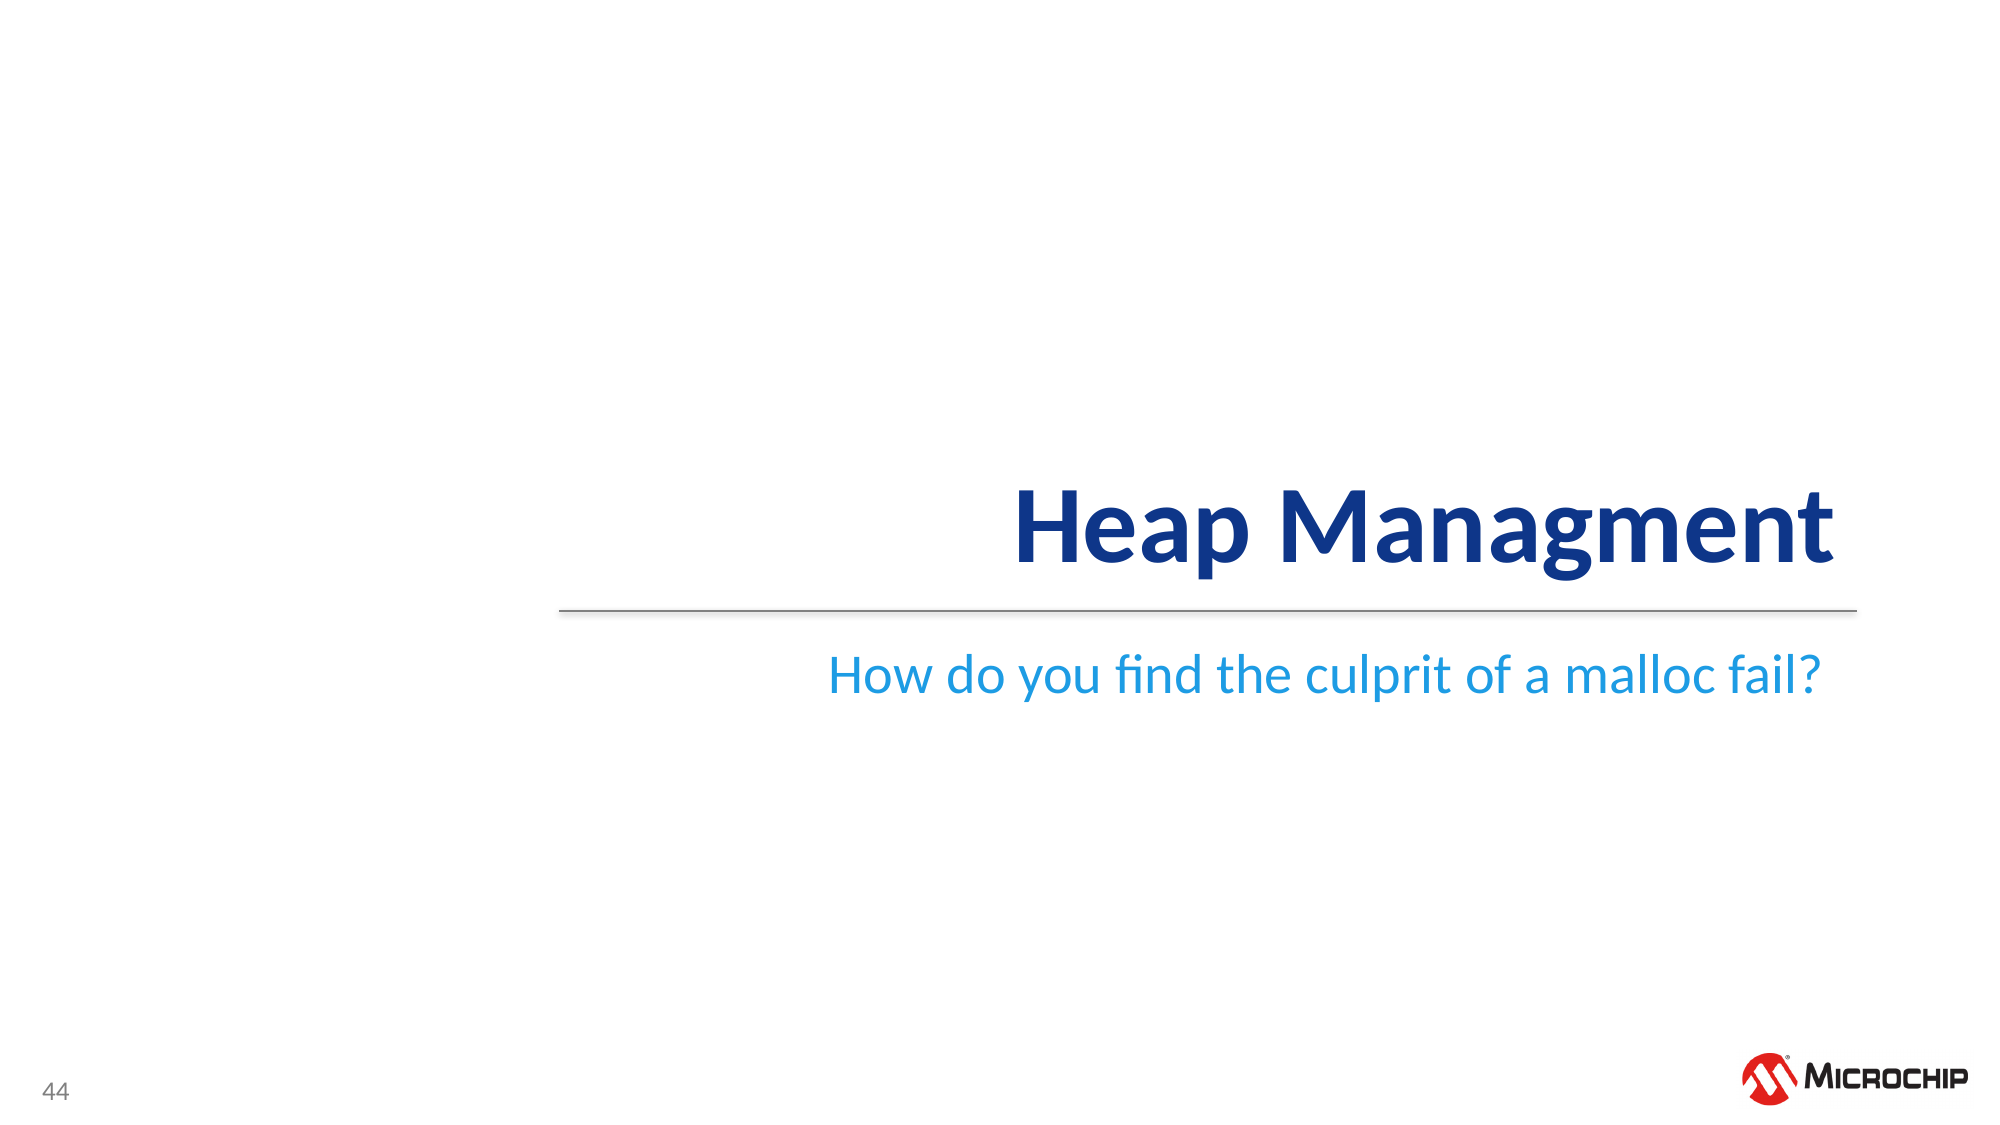

# Heap Managment
How do you find the culprit of a malloc fail?